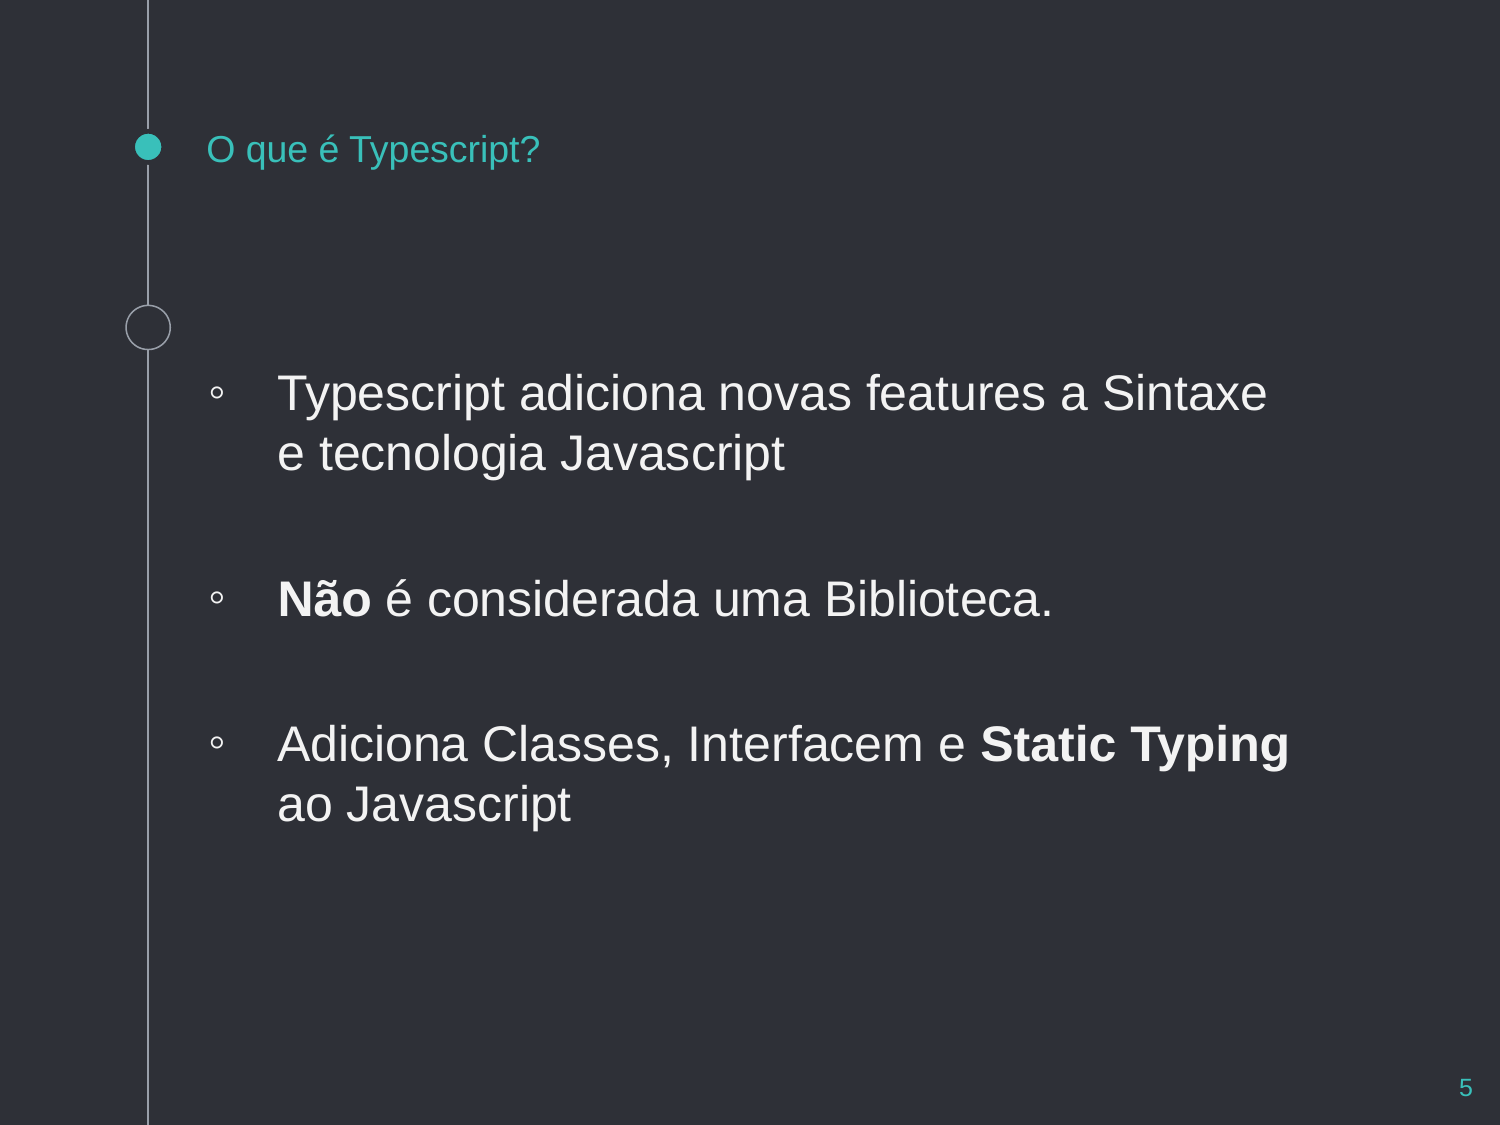

# O que é Typescript?

Typescript adiciona novas features a Sintaxe e tecnologia Javascript

Não é considerada uma Biblioteca.

Adiciona Classes, Interfacem e Static Typing ao Javascript
5